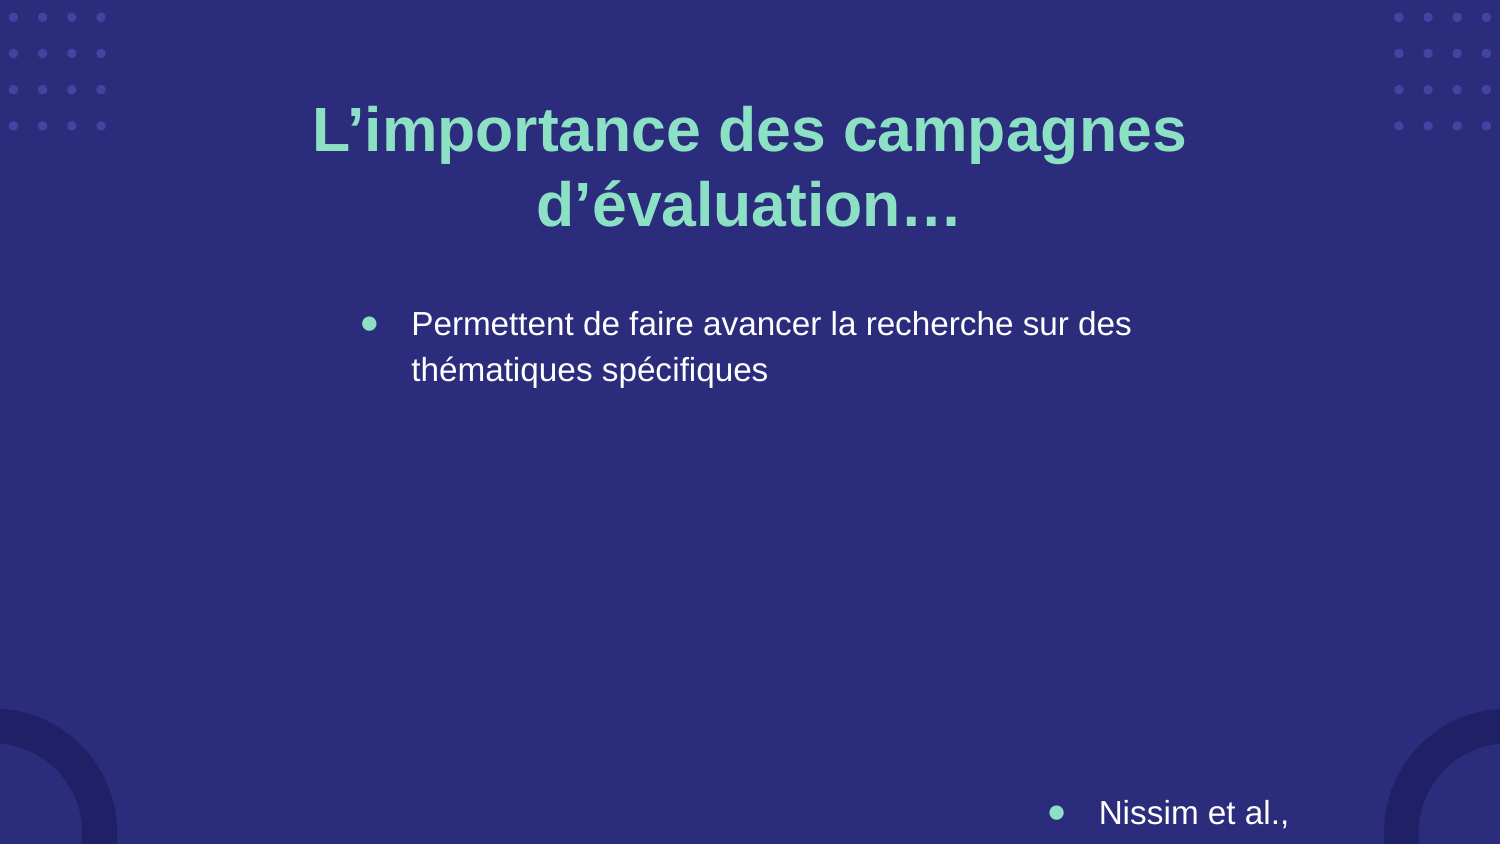

# L’importance des campagnes d’évaluation…
Permettent de faire avancer la recherche sur des thématiques spécifiques

Nissim et al., 2017